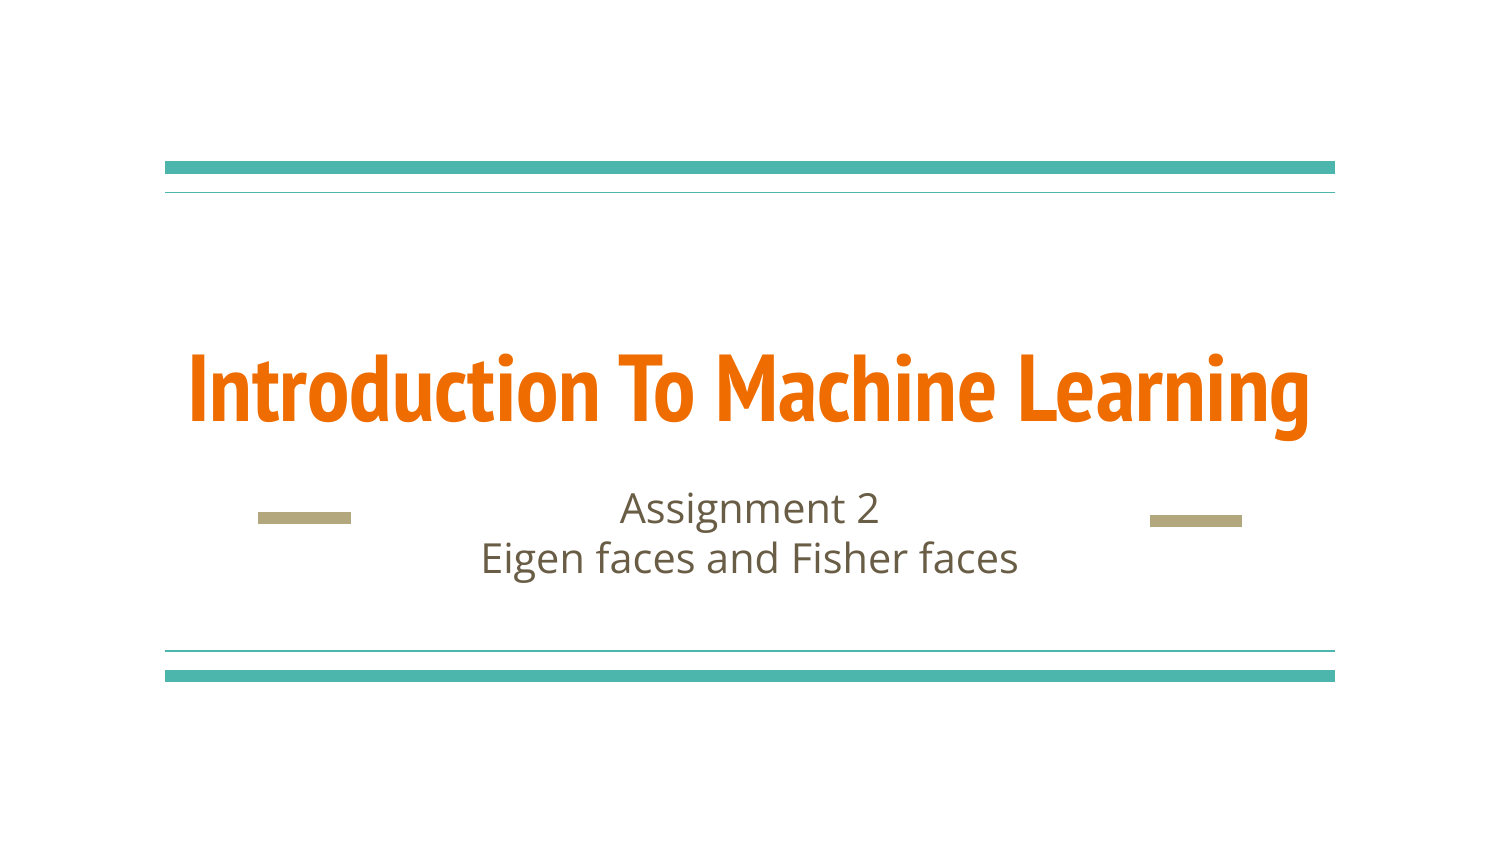

# Introduction To Machine Learning
Assignment 2
Eigen faces and Fisher faces